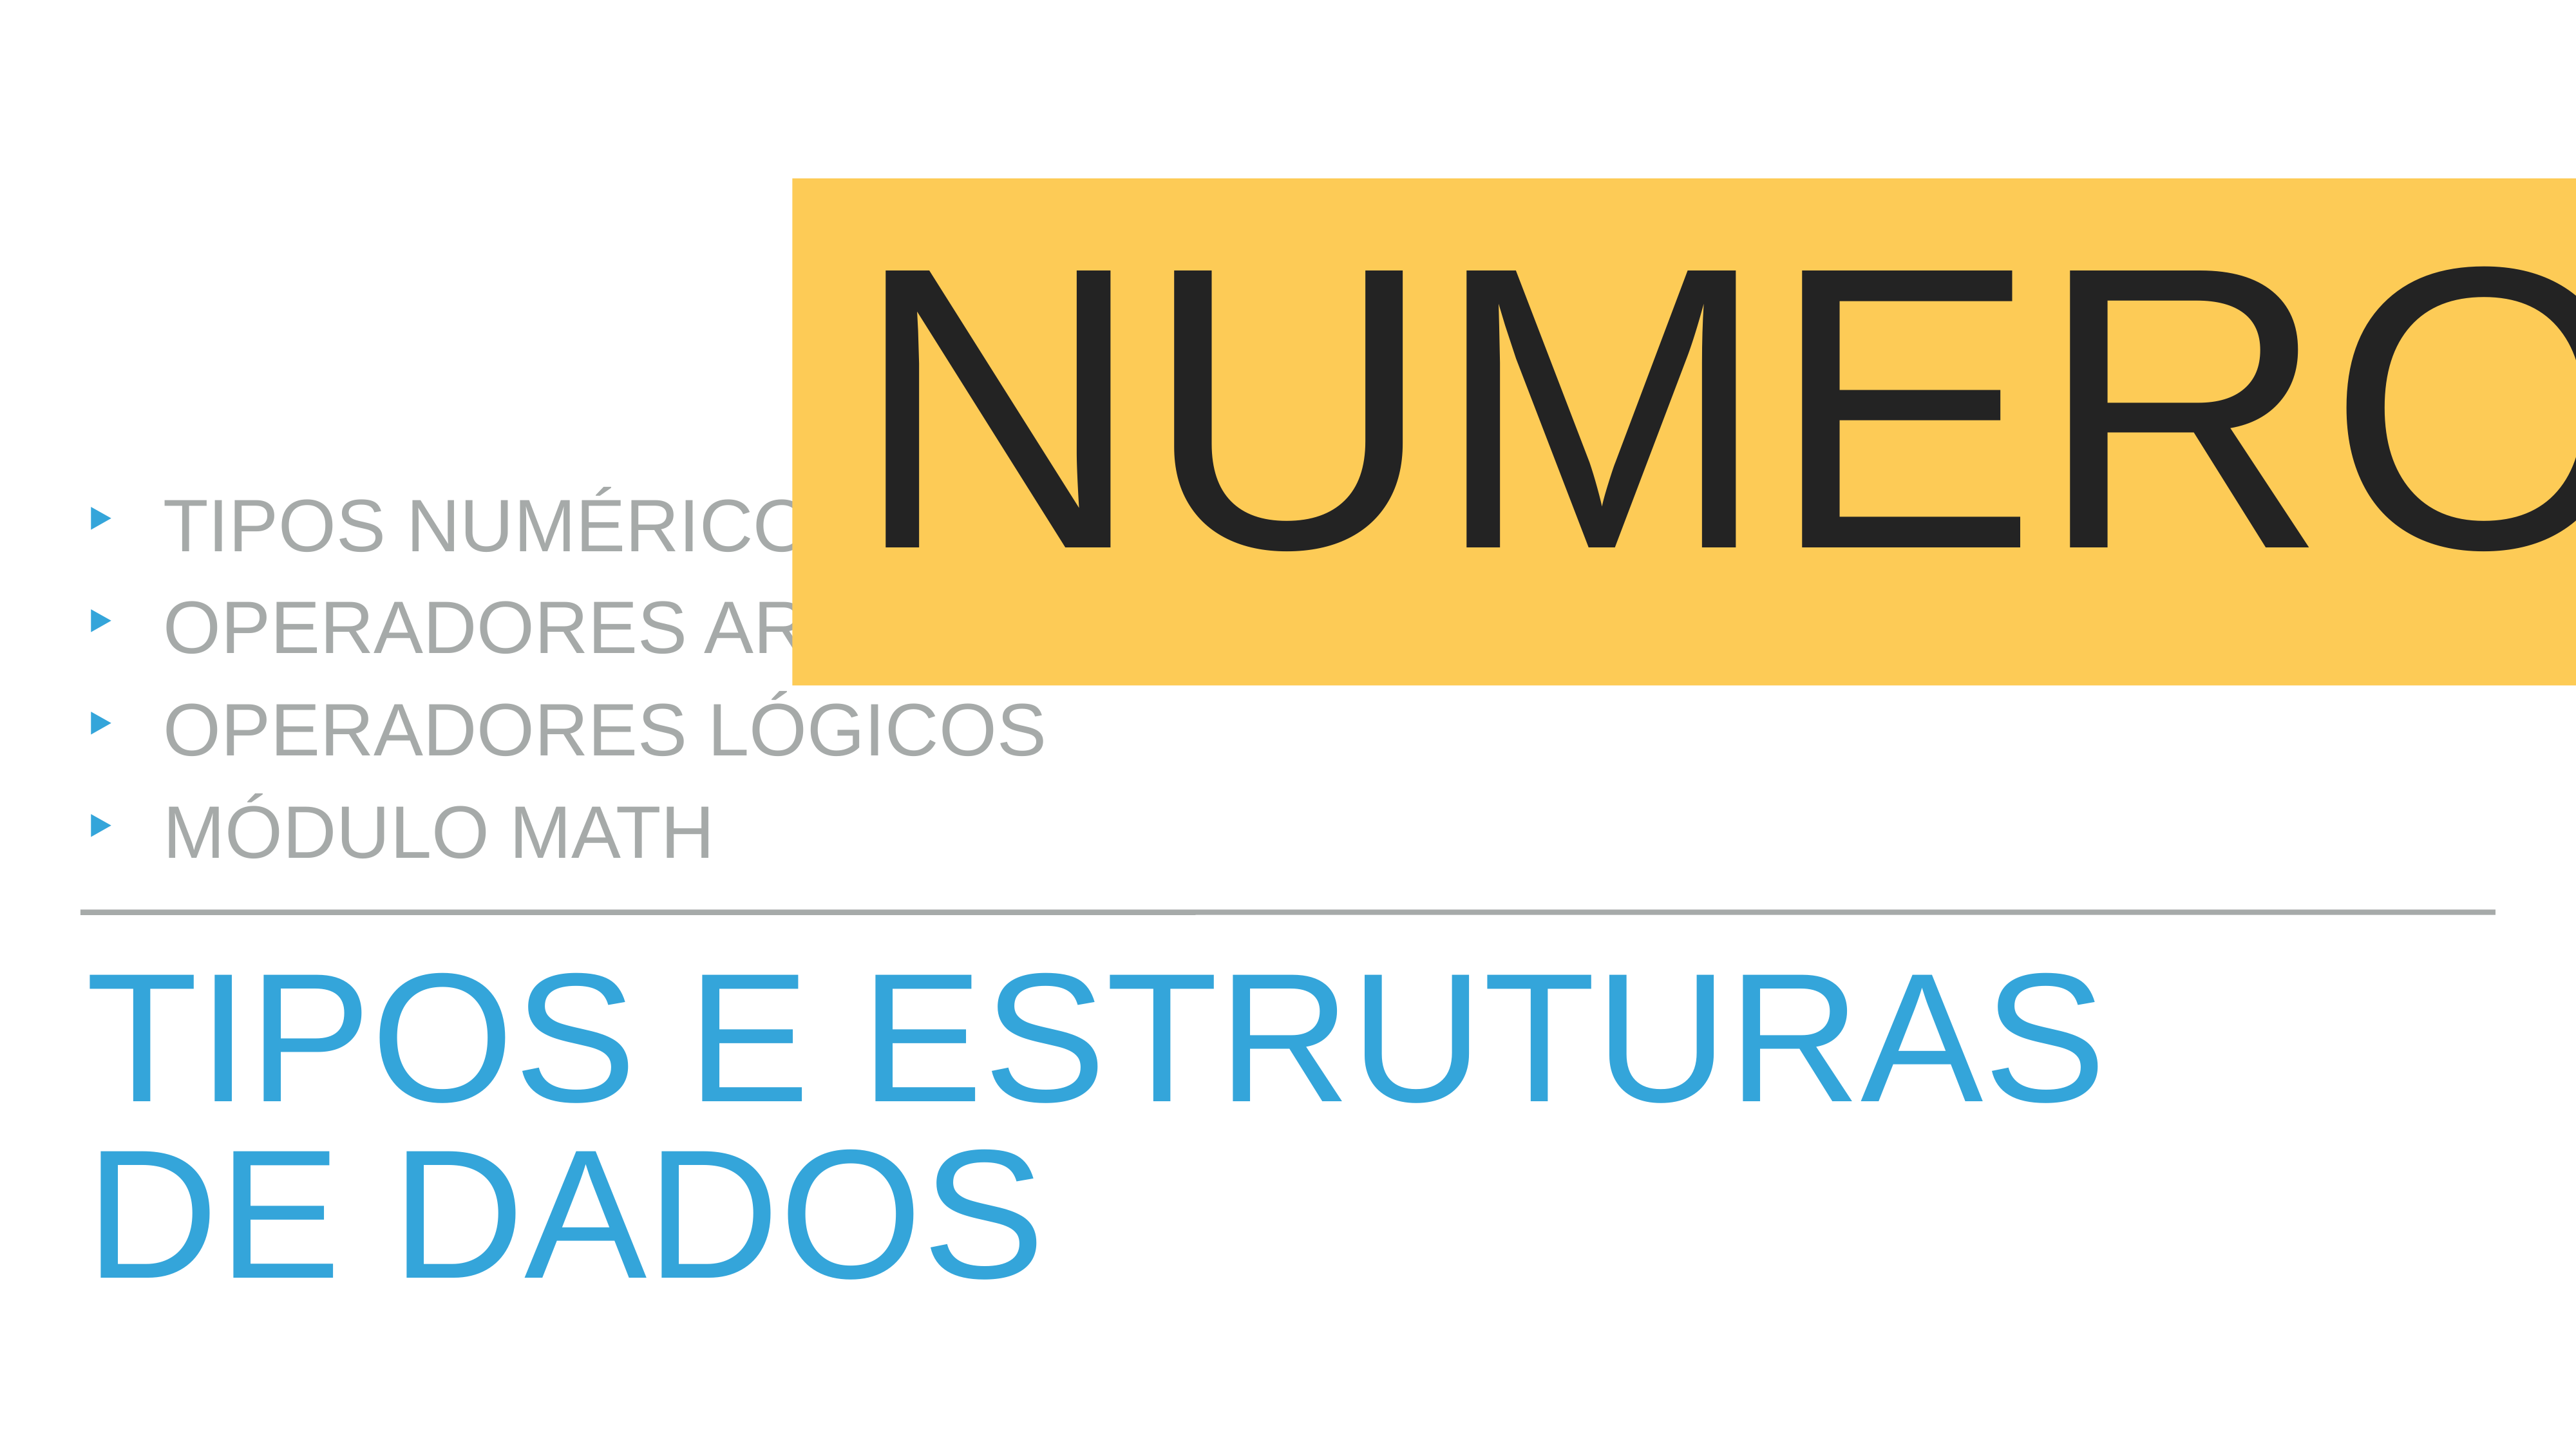

Numeros
Tipos numéricos
operadores aritméticos
Operadores lógicos
Módulo math
# Tipos e estruturas de dados